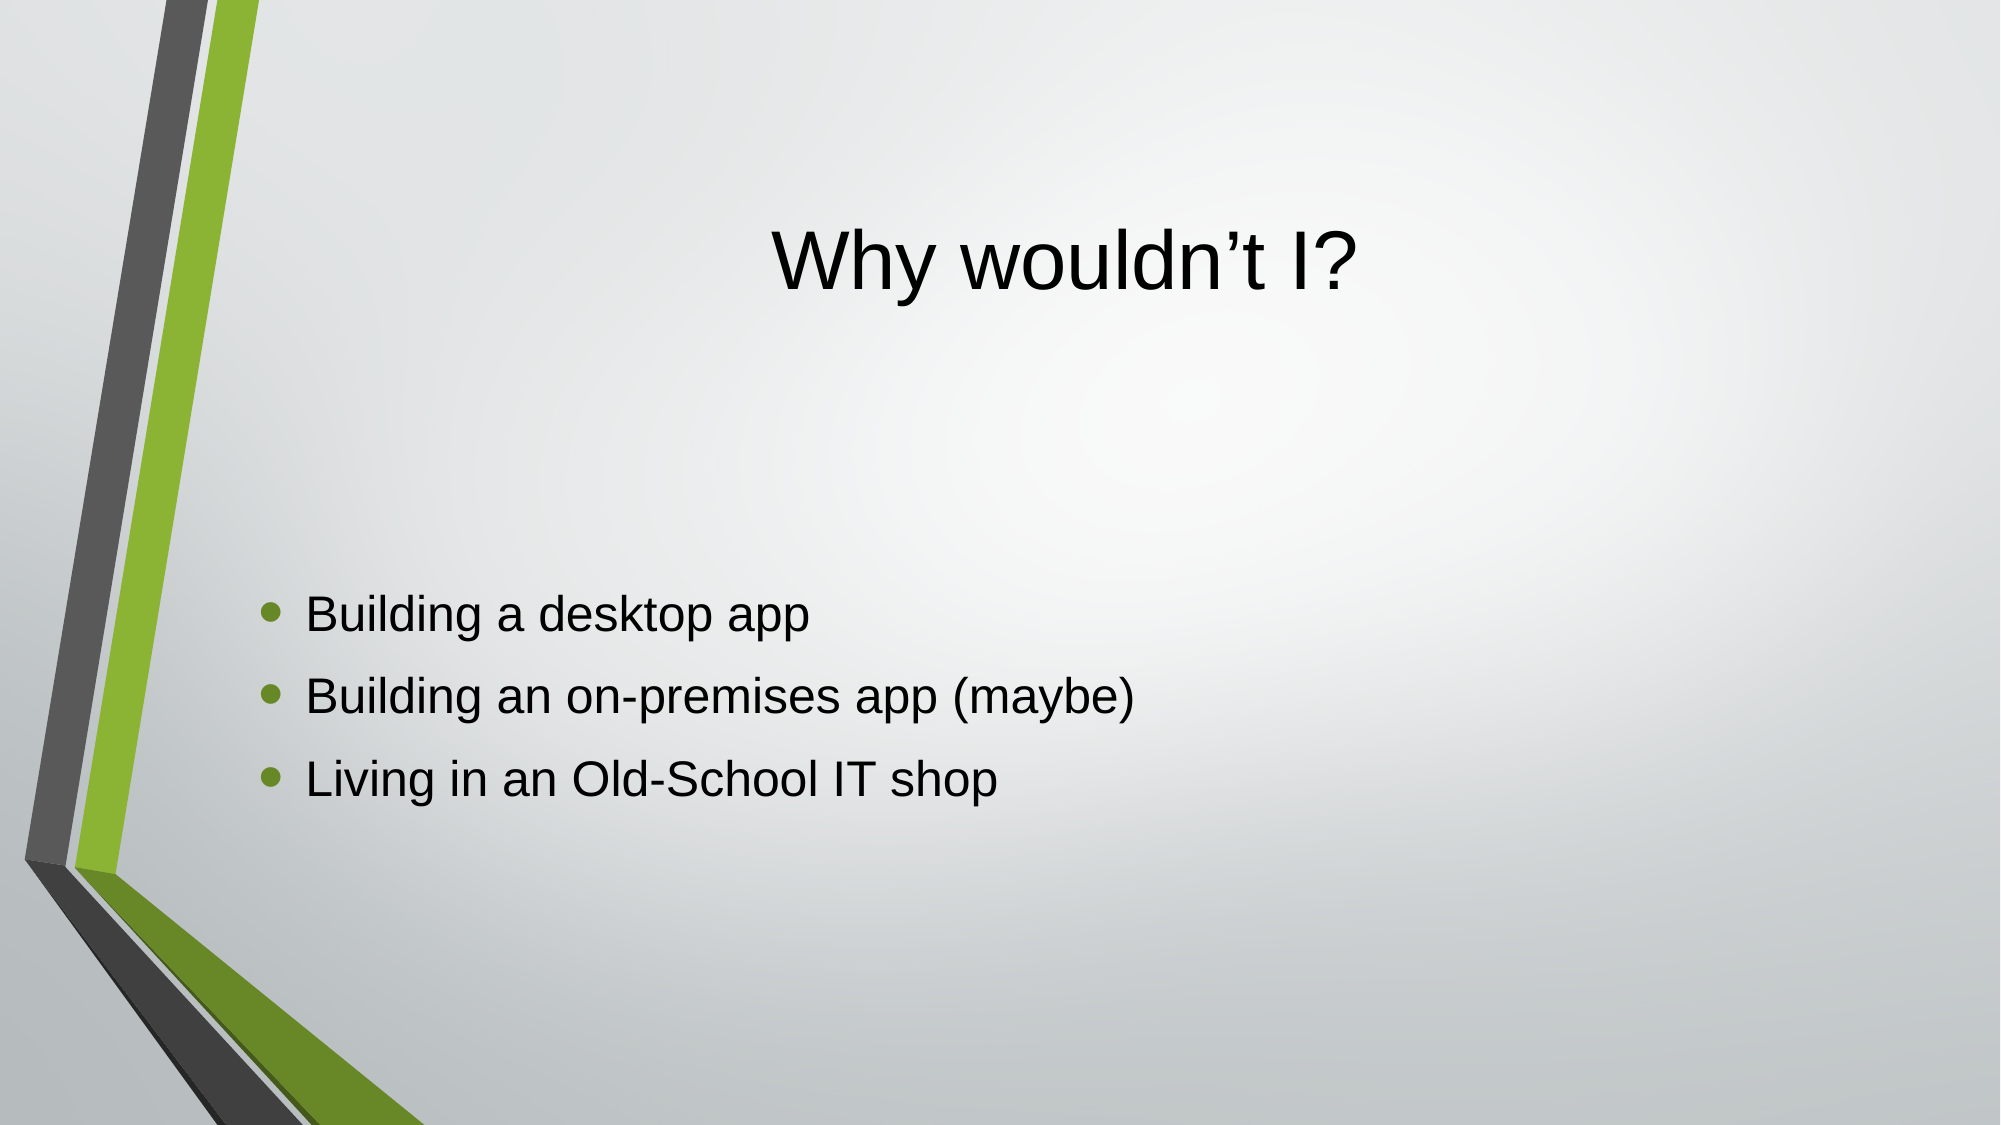

# Why wouldn’t I?
Building a desktop app
Building an on-premises app (maybe)
Living in an Old-School IT shop